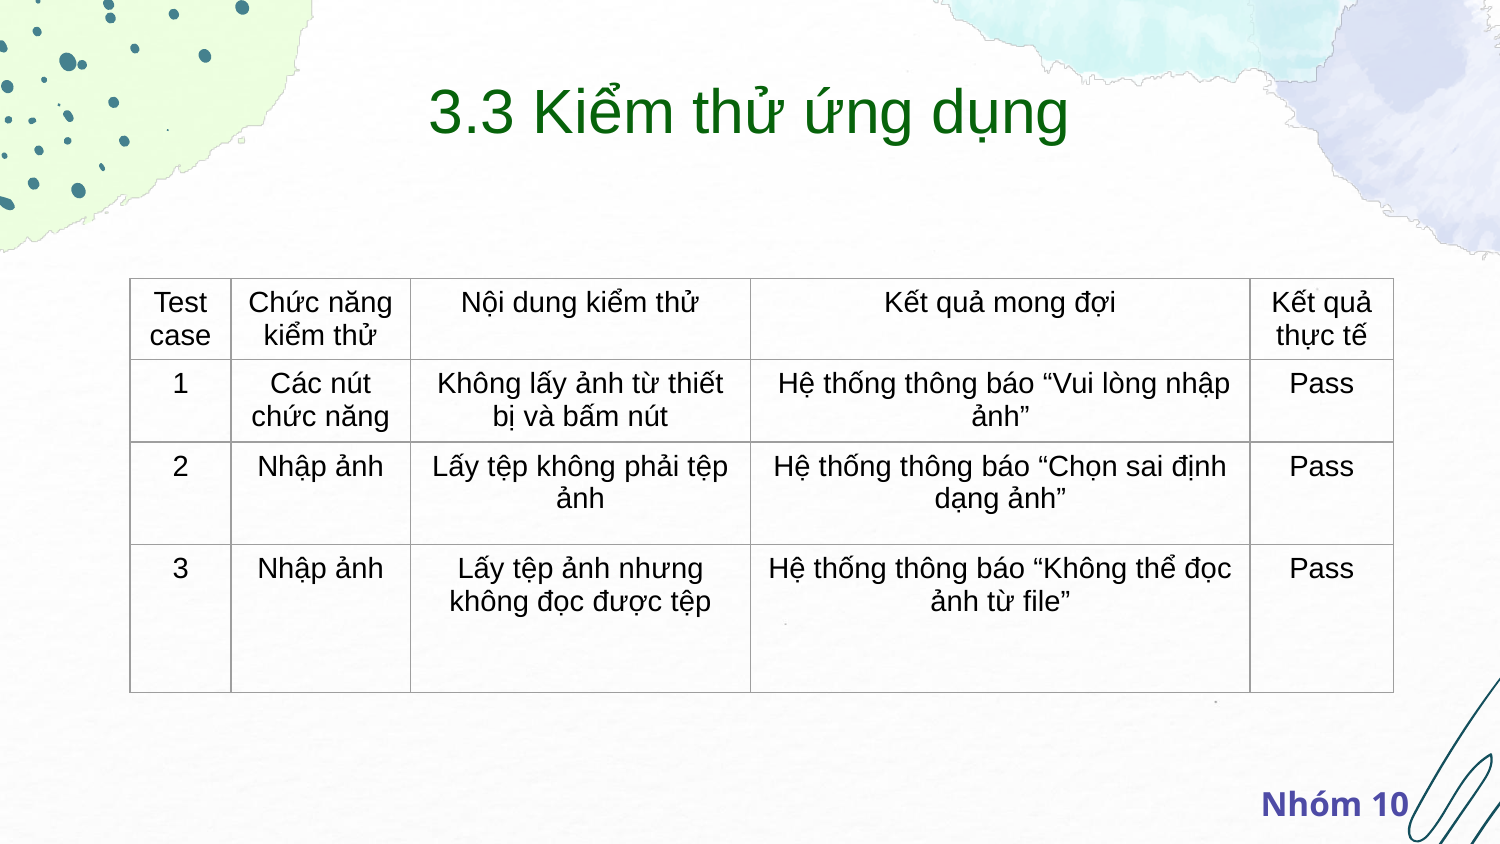

3.3 Kiểm thử ứng dụng
| Test case | Chức năng kiểm thử | Nội dung kiểm thử | Kết quả mong đợi | Kết quả thực tế |
| --- | --- | --- | --- | --- |
| 1 | Các nút chức năng | Không lấy ảnh từ thiết bị và bấm nút | Hệ thống thông báo “Vui lòng nhập ảnh” | Pass |
| 2 | Nhập ảnh | Lấy tệp không phải tệp ảnh | Hệ thống thông báo “Chọn sai định dạng ảnh” | Pass |
| 3 | Nhập ảnh | Lấy tệp ảnh nhưng không đọc được tệp | Hệ thống thông báo “Không thể đọc ảnh từ file” | Pass |
Nhóm 10